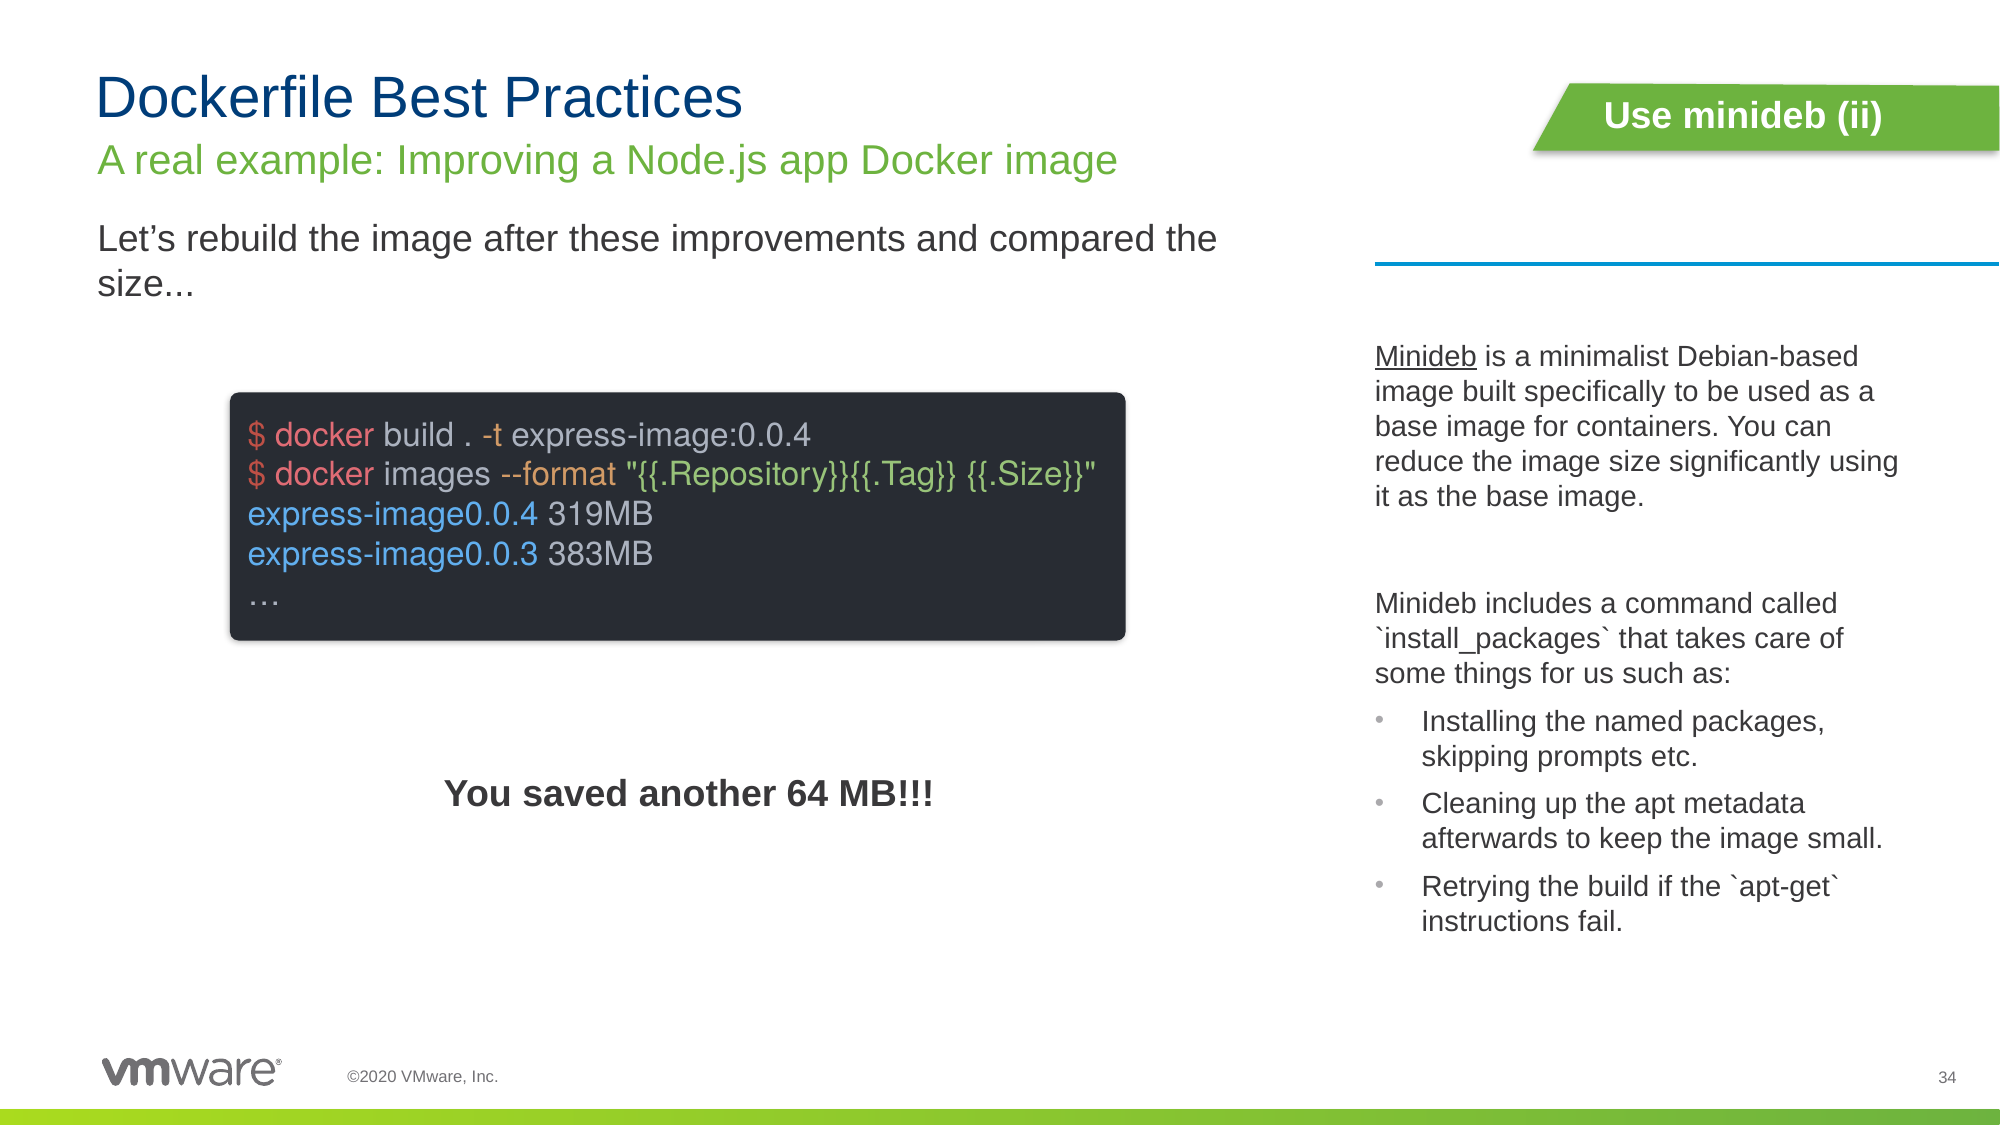

# Dockerfile Best Practices
Use minideb (ii)
A real example: Improving a Node.js app Docker image
Let’s rebuild the image after these improvements and compared the size...
Minideb is a minimalist Debian-based image built specifically to be used as a base image for containers. You can reduce the image size significantly using it as the base image.
Minideb includes a command called `install_packages` that takes care of some things for us such as:
Installing the named packages, skipping prompts etc.
Cleaning up the apt metadata afterwards to keep the image small.
Retrying the build if the `apt-get` instructions fail.

$ docker build . -t express-image:0.0.4
$ docker images --format "{{.Repository}}{{.Tag}} {{.Size}}"
express-image0.0.4 319MB
express-image0.0.3 383MB
…

You saved another 64 MB!!!